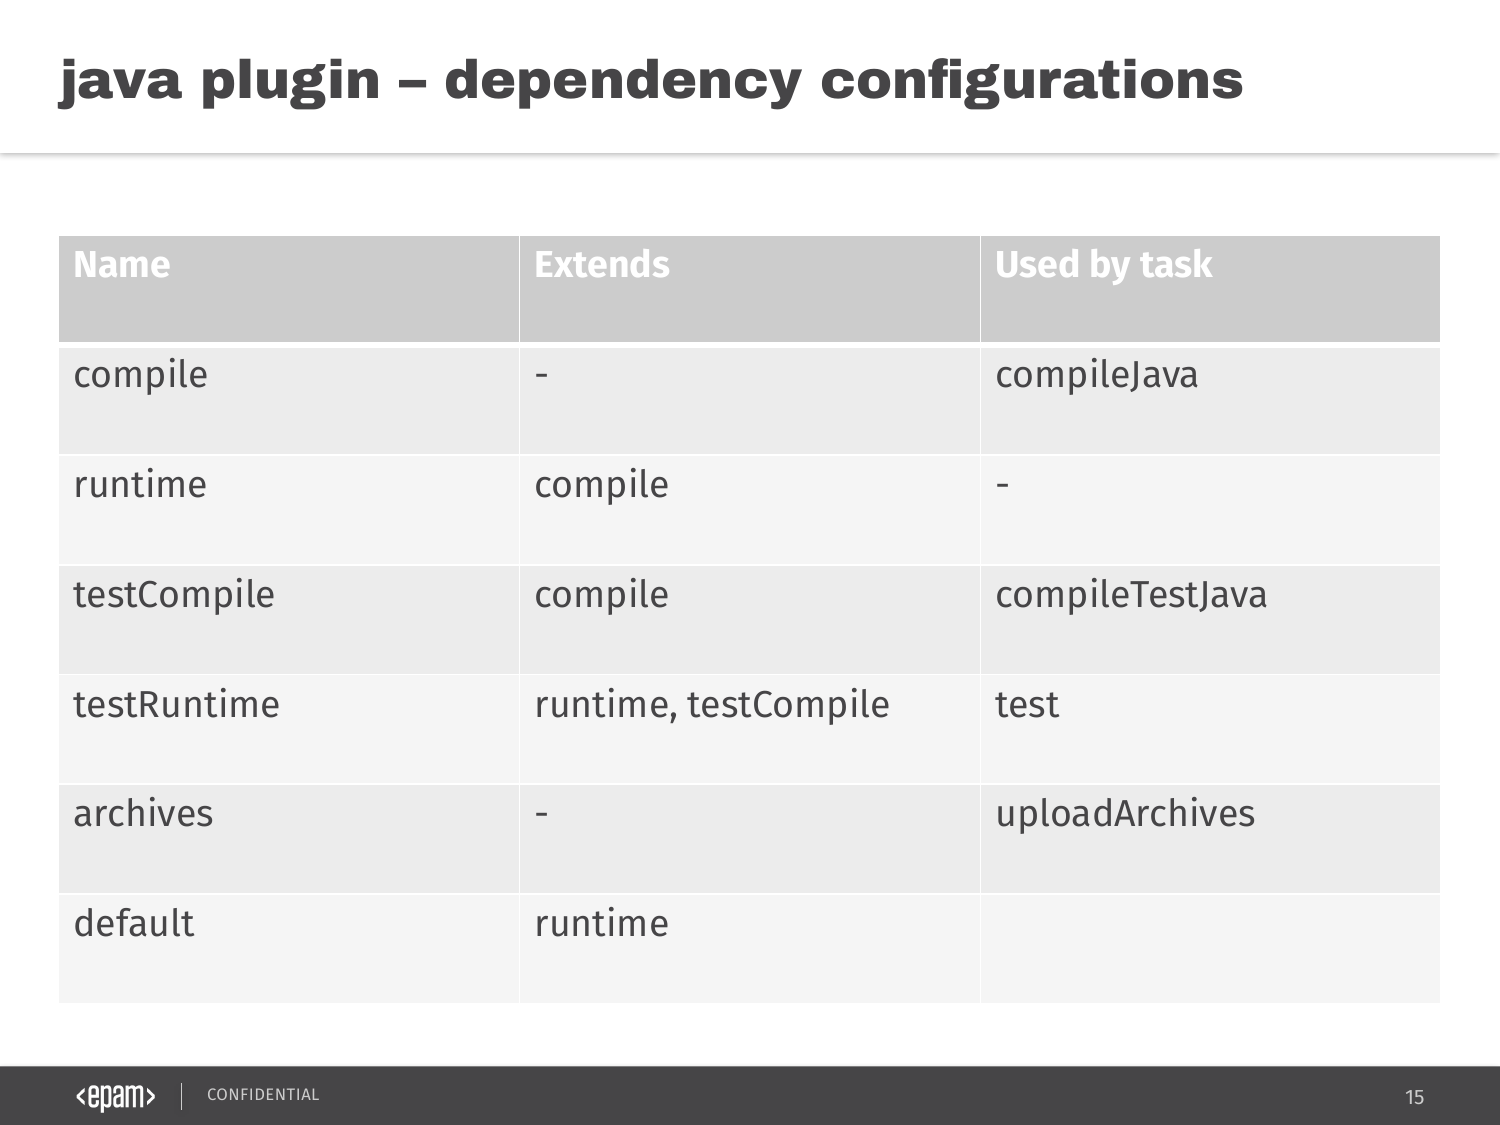

java plugin – dependency configurations
| Name | Extends | Used by task |
| --- | --- | --- |
| compile | - | compileJava |
| runtime | compile | - |
| testCompile | compile | compileTestJava |
| testRuntime | runtime, testCompile | test |
| archives | - | uploadArchives |
| default | runtime |  |